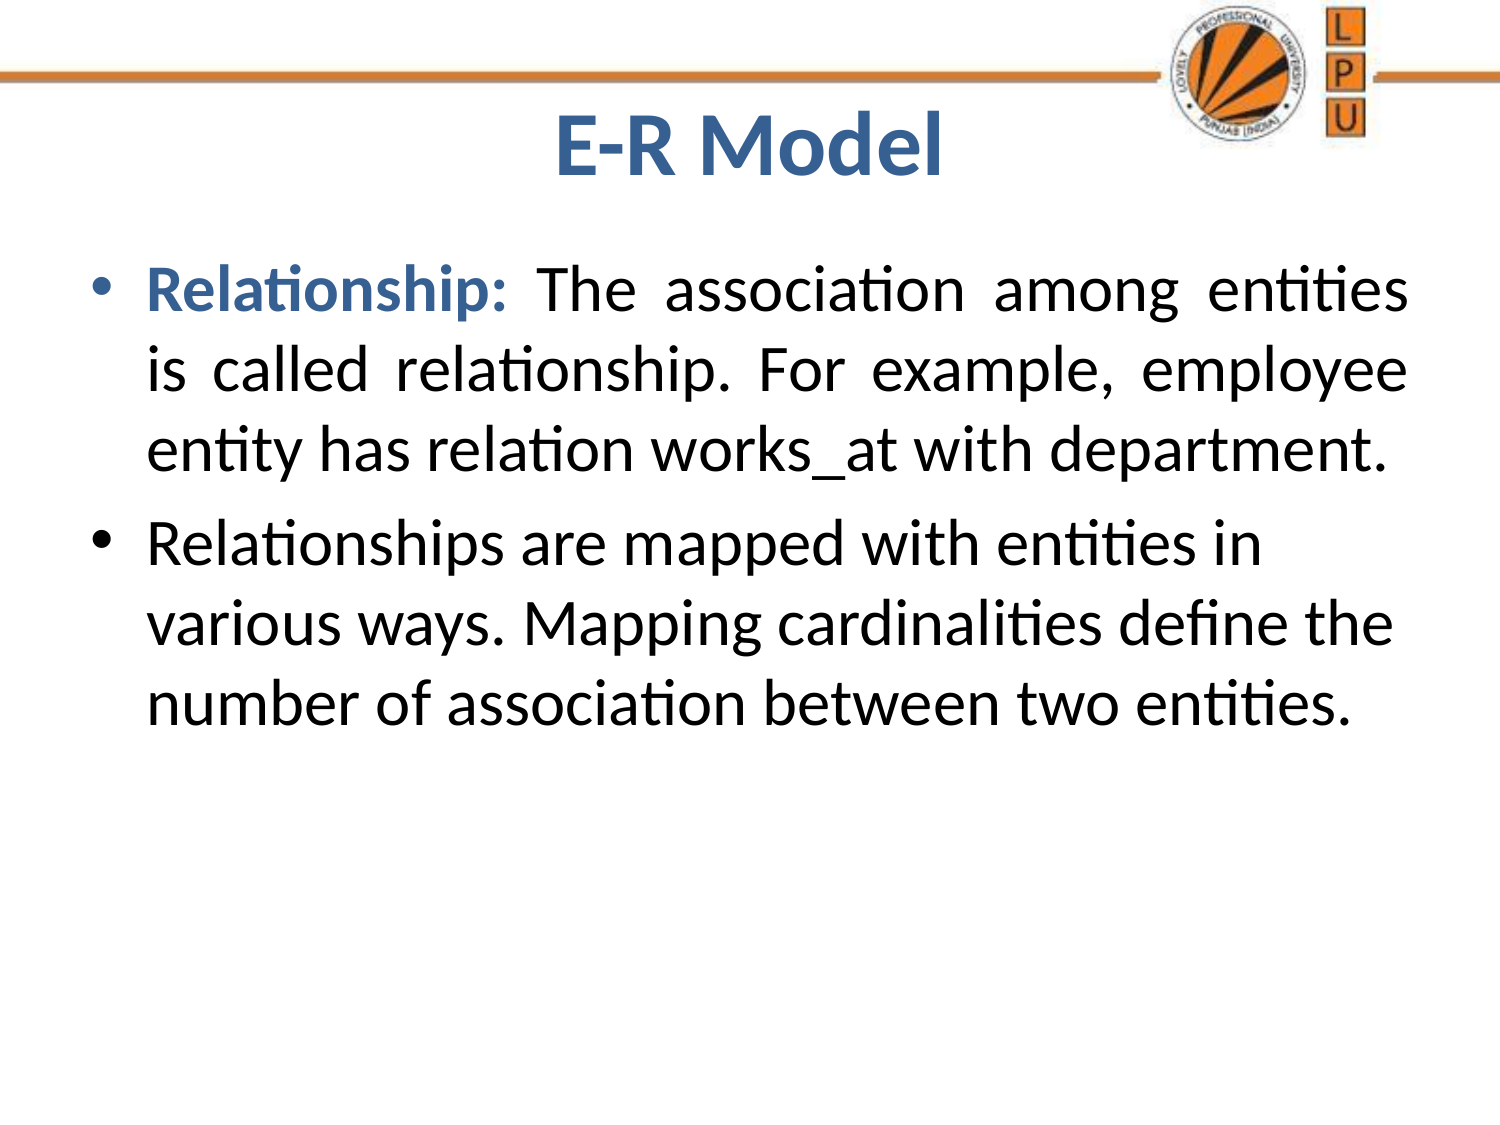

# E-R Model
Relationship: The association among entities is called relationship. For example, employee entity has relation works_at with department.
Relationships are mapped with entities in various ways. Mapping cardinalities define the number of association between two entities.